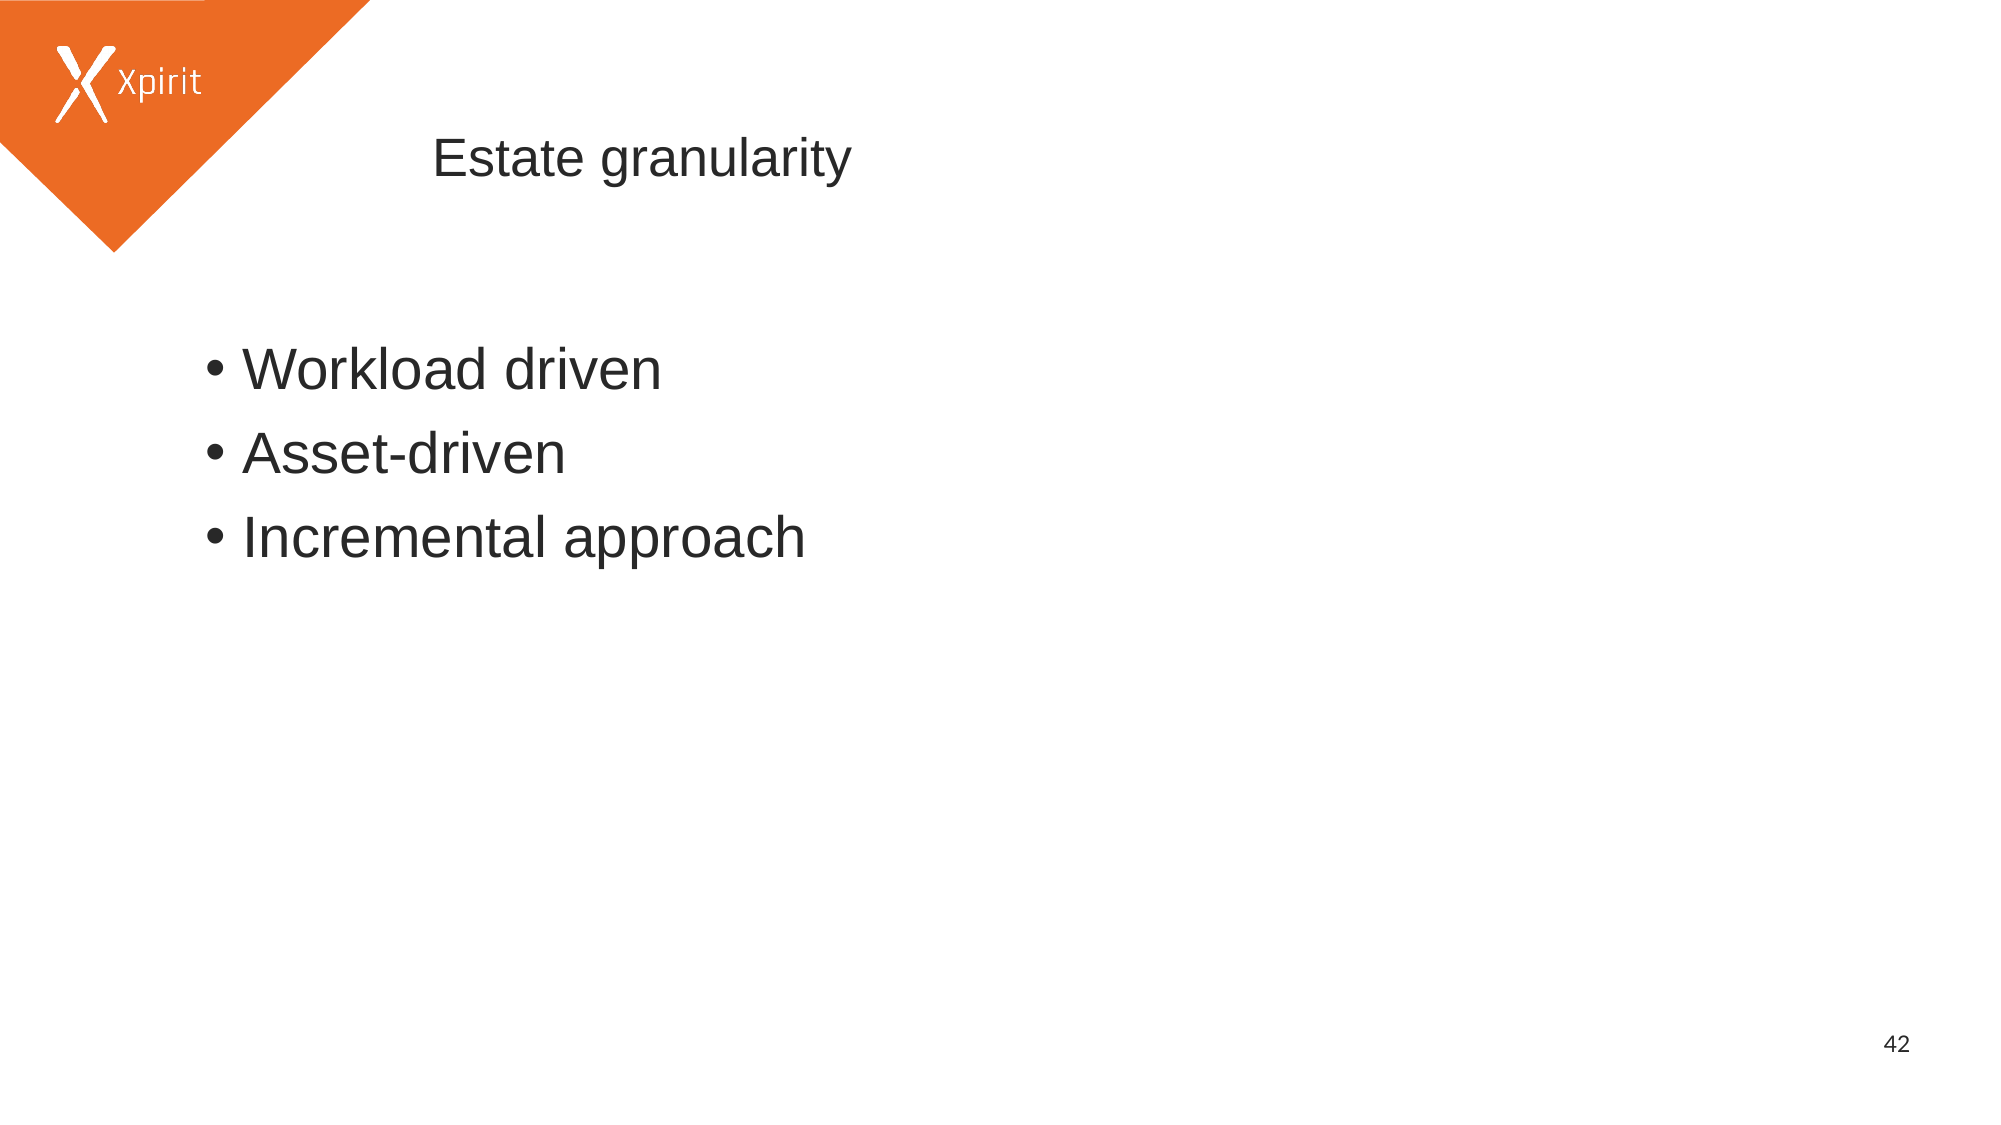

# Estate granularity
Workload driven
Asset-driven
Incremental approach

42